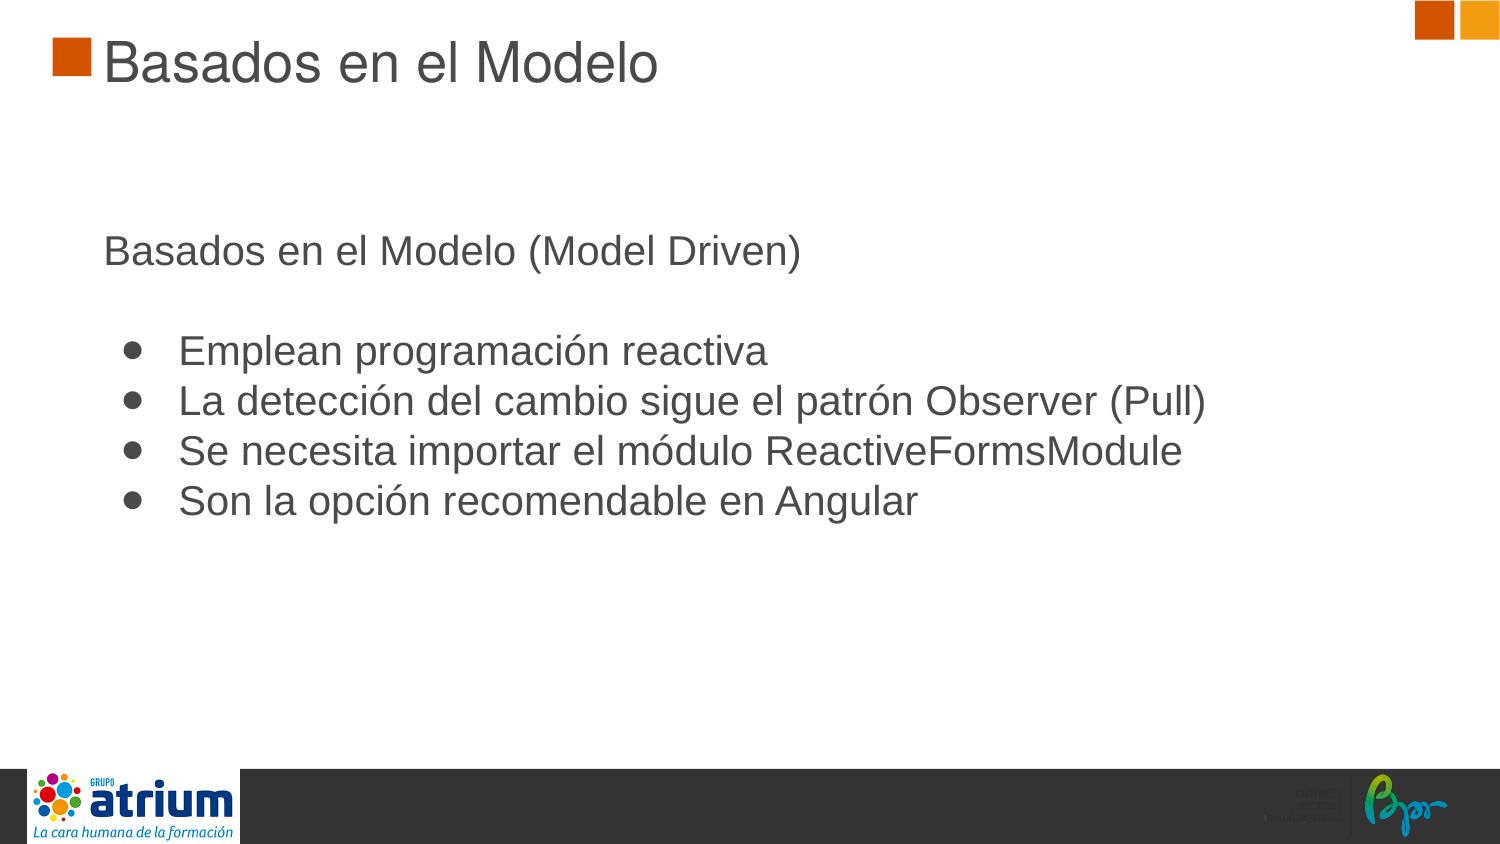

# Basados en el Modelo
Basados en el Modelo (Model Driven)

Emplean programación reactiva
La detección del cambio sigue el patrón Observer (Pull)
Se necesita importar el módulo ReactiveFormsModule
Son la opción recomendable en Angular